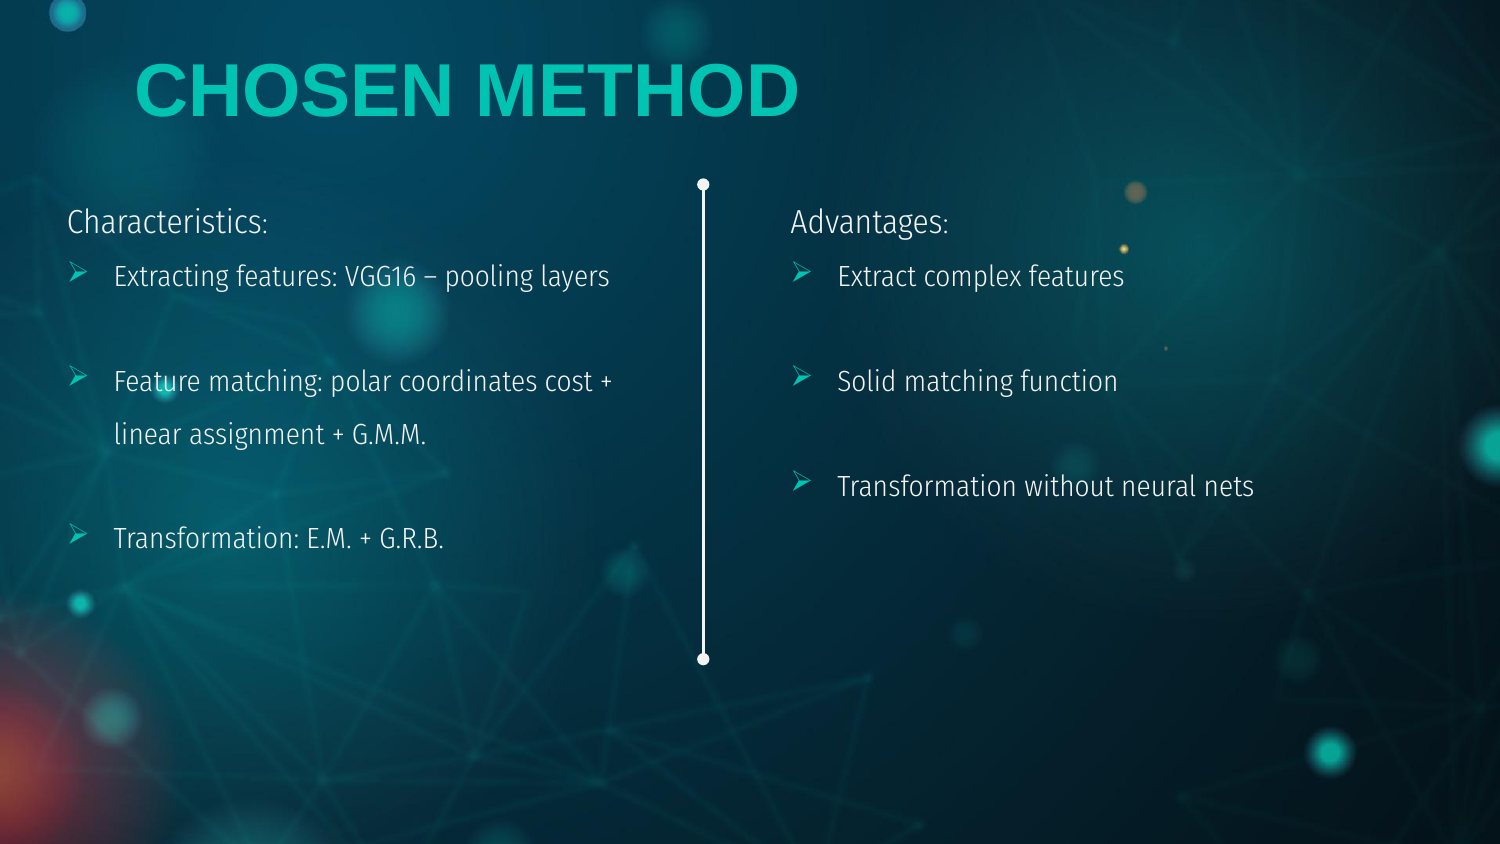

CHOSEN METHOD
Characteristics:
Extracting features: VGG16 – pooling layers

Feature matching: polar coordinates cost + linear assignment + G.M.M.

Transformation: E.M. + G.R.B.

Advantages:
Extract complex features

Solid matching function

Transformation without neural nets